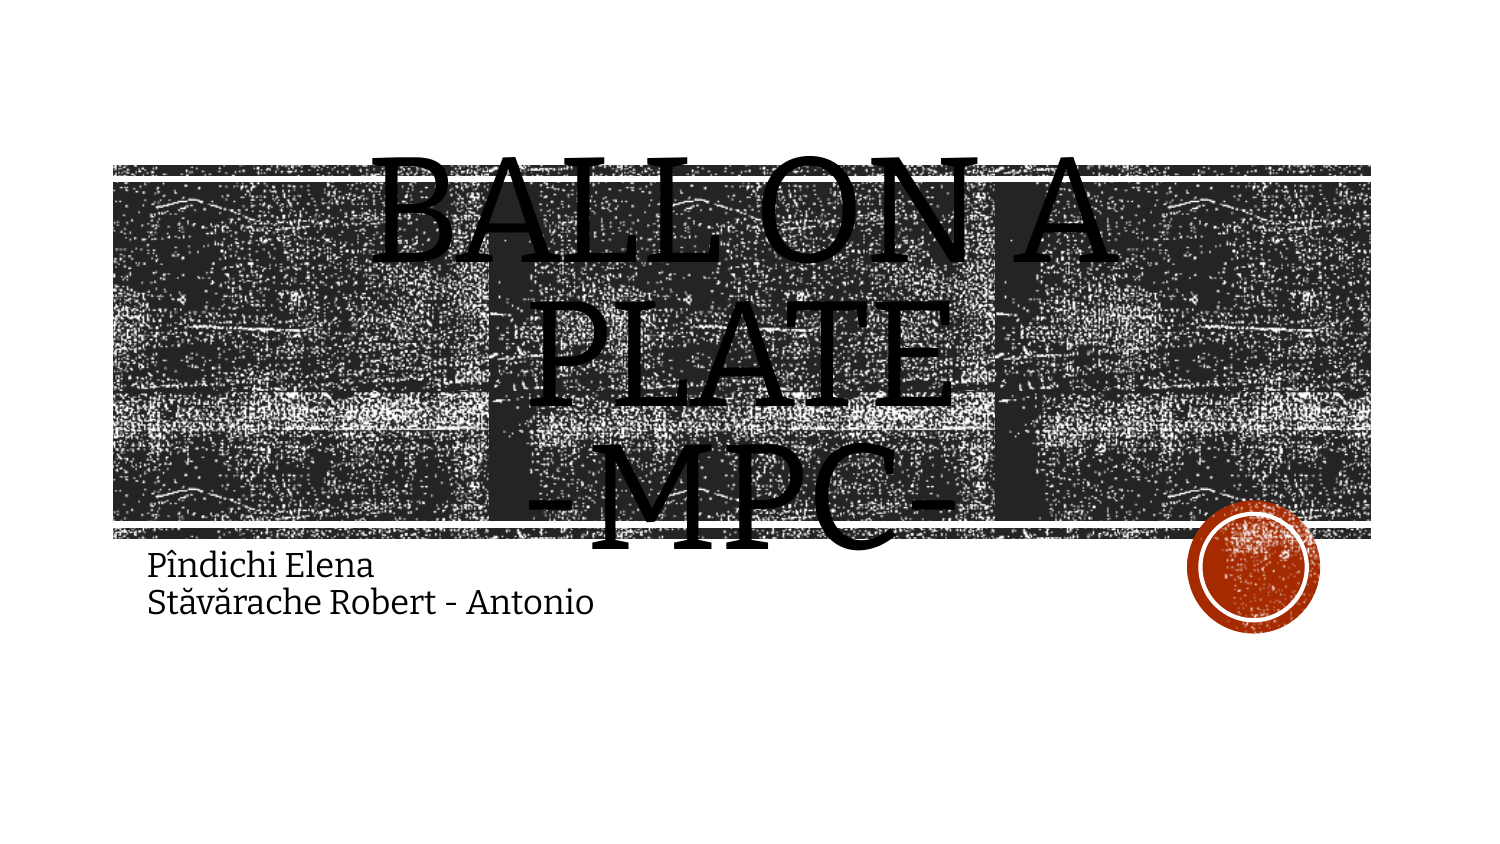

# Ball on a Plate -MPC-
Pîndichi Elena
Stăvărache Robert - Antonio